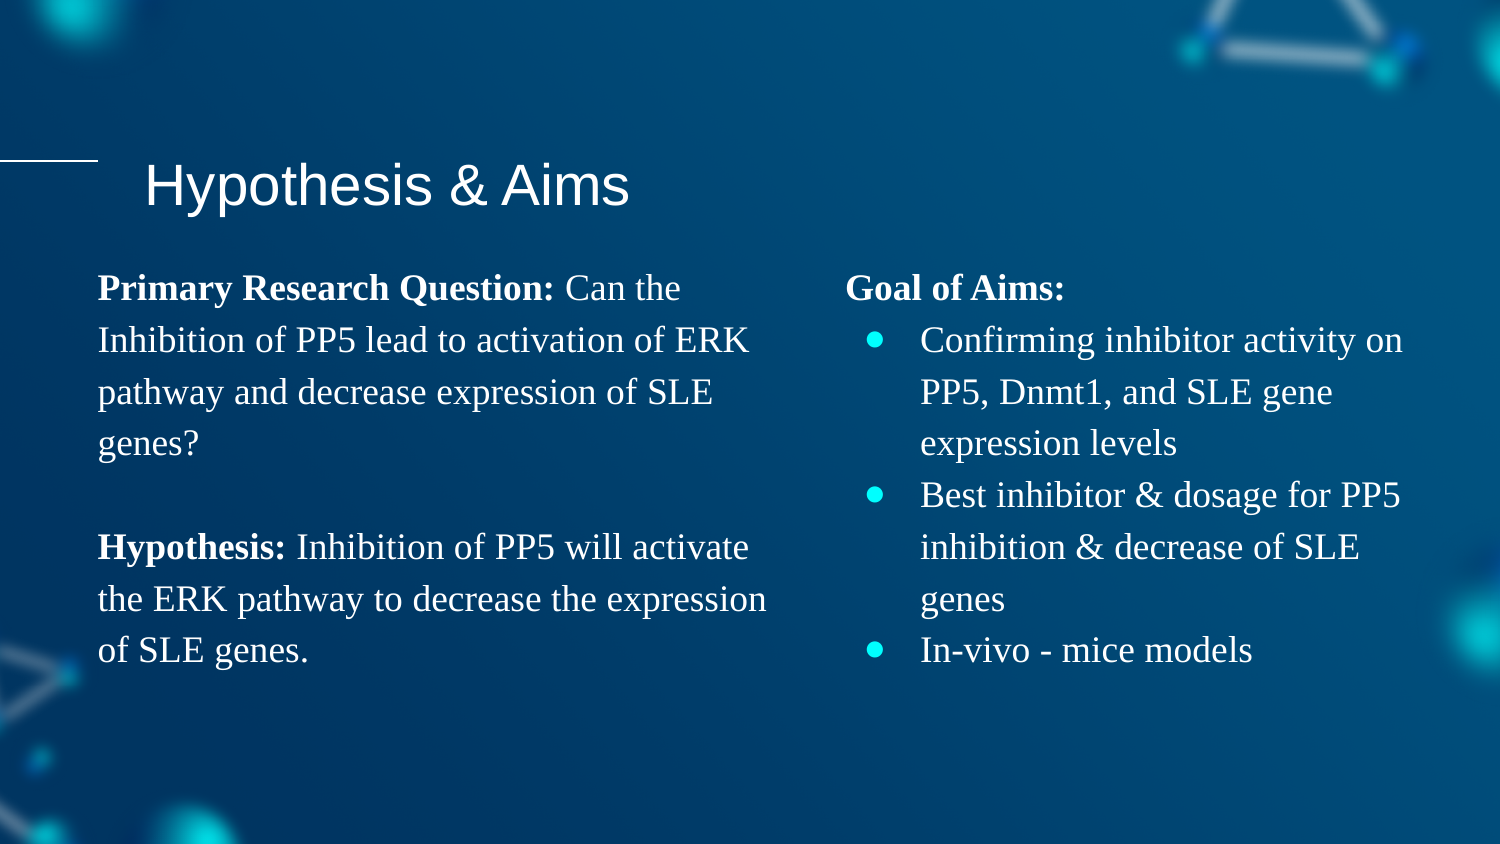

# Hypothesis & Aims
Primary Research Question: Can the Inhibition of PP5 lead to activation of ERK pathway and decrease expression of SLE genes?

Hypothesis: Inhibition of PP5 will activate the ERK pathway to decrease the expression of SLE genes.

Goal of Aims:
Confirming inhibitor activity on PP5, Dnmt1, and SLE gene expression levels
Best inhibitor & dosage for PP5 inhibition & decrease of SLE genes
In-vivo - mice models